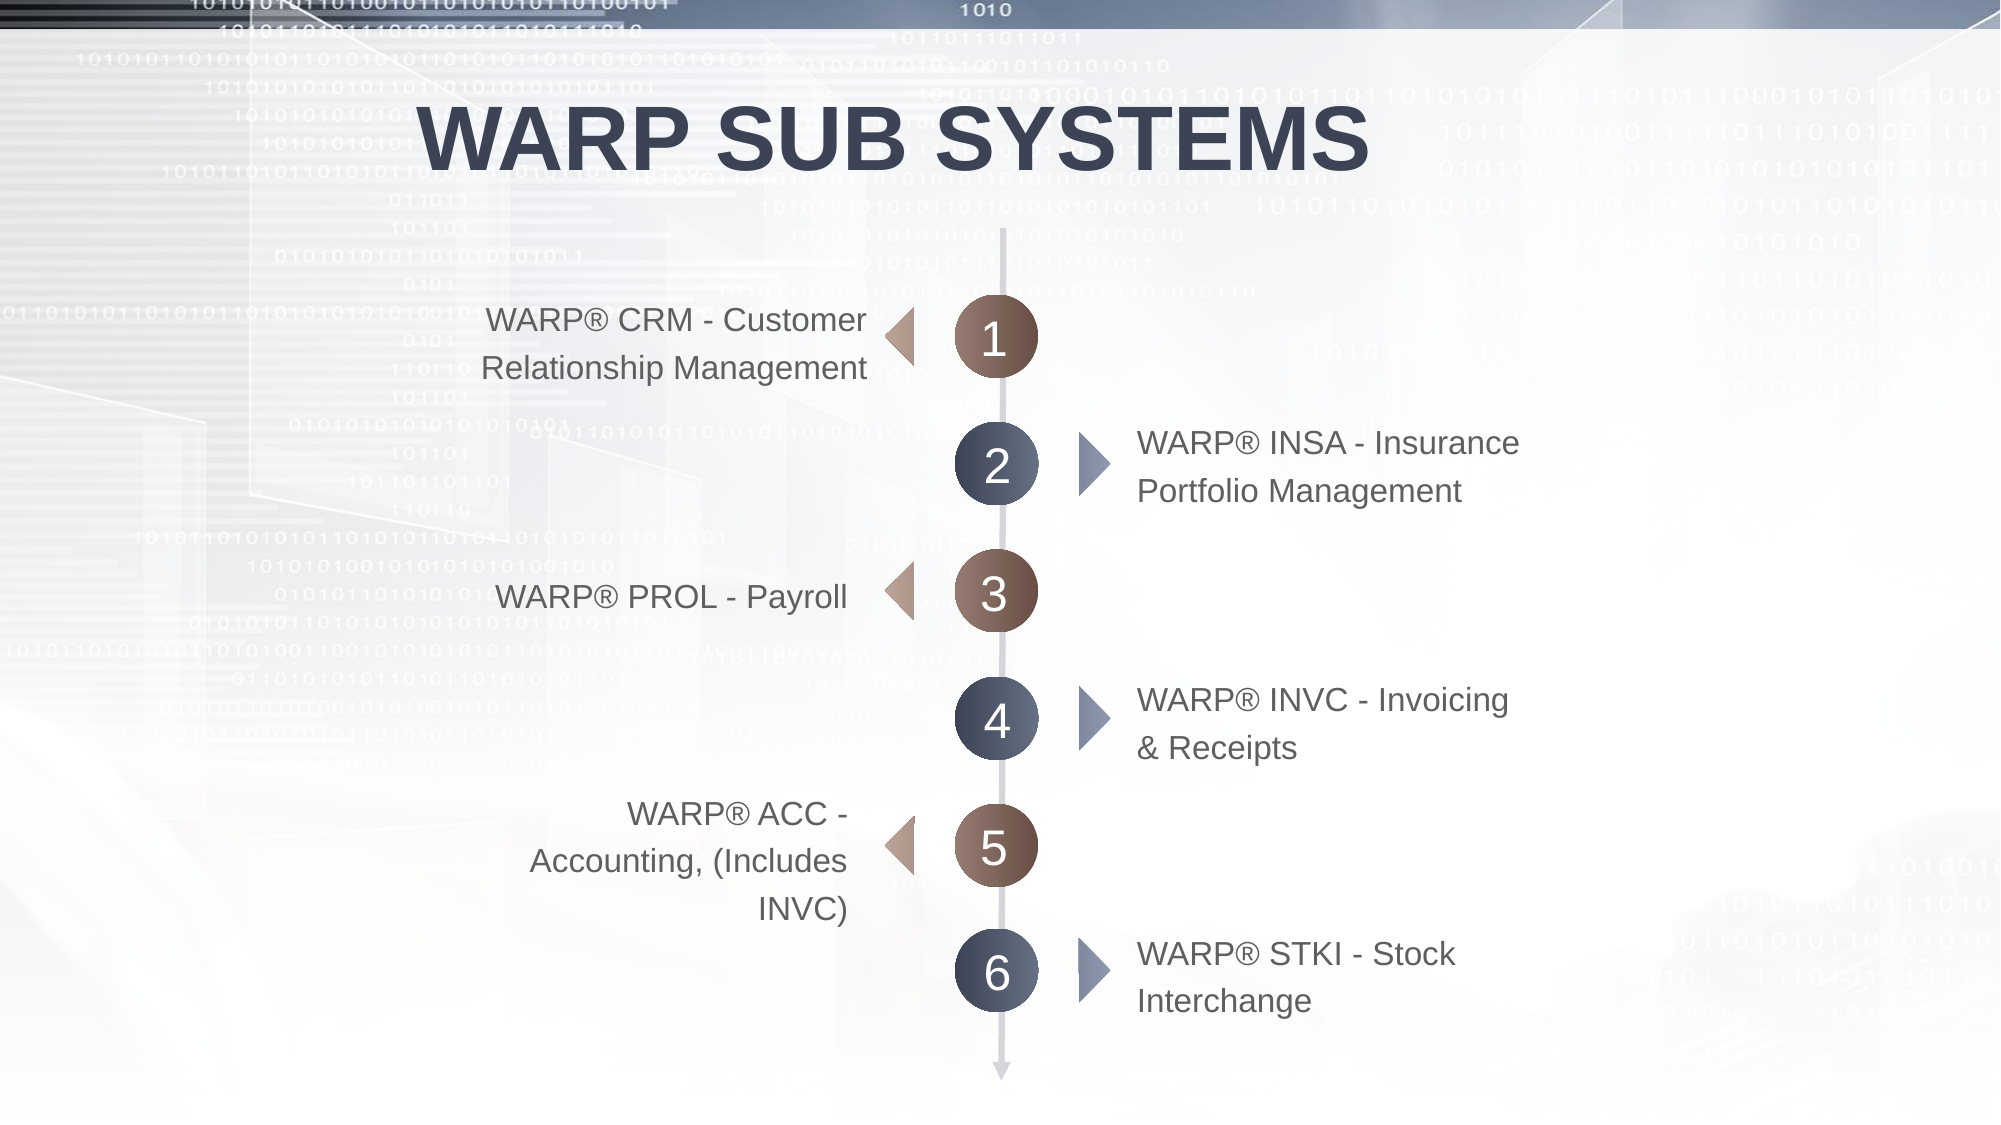

# WARP SUB SYSTEMS
WARP® CRM - Customer Relationship Management
1
WARP® INSA - Insurance Portfolio Management
2
WARP® PROL - Payroll
3
WARP® INVC - Invoicing & Receipts
4
WARP® ACC - Accounting, (Includes INVC)
5
WARP® STKI - Stock Interchange
6